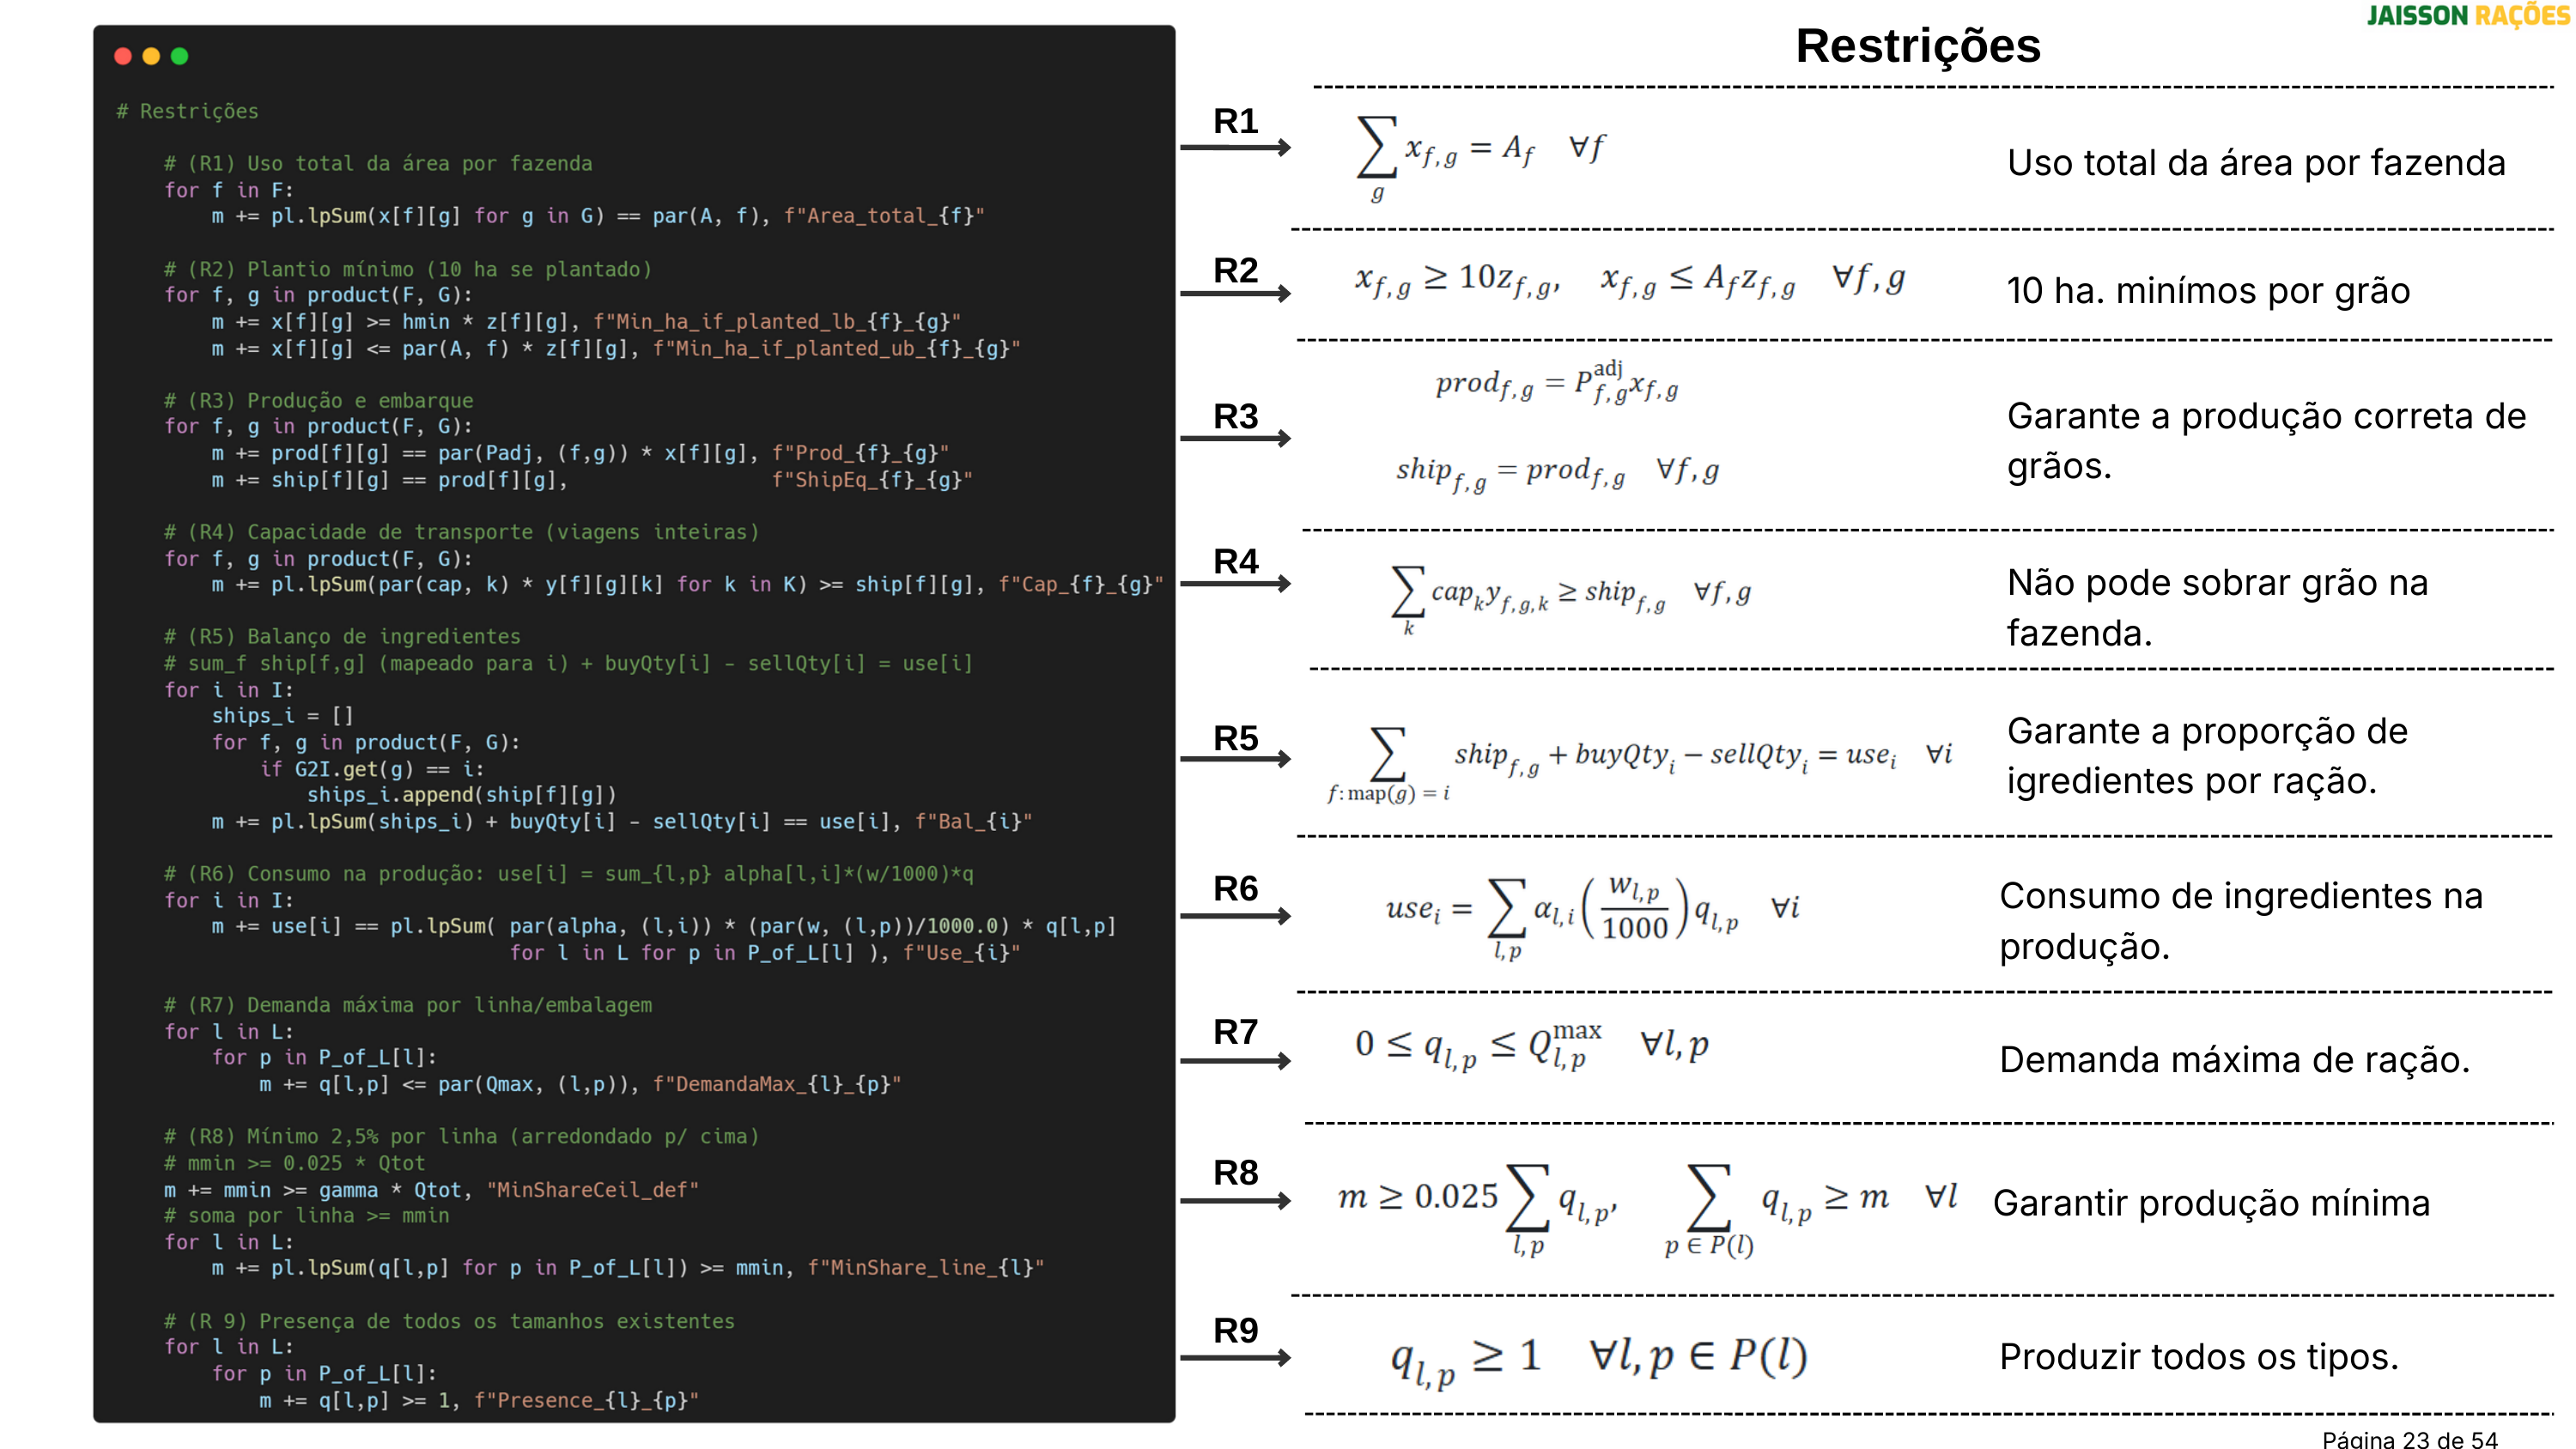

Restrições

R1
Uso total da área por fazenda

R2
10 ha. minímos por grão

R3
Garante a produção correta de grãos.

R4

Não pode sobrar grão na fazenda.

Garante a proporção de igredientes por ração.
R5

R6
Consumo de ingredientes na produção.

R7
Demanda máxima de ração.

R8

Garantir produção mínima

R9

Produzir todos os tipos.

Página 23 de 54